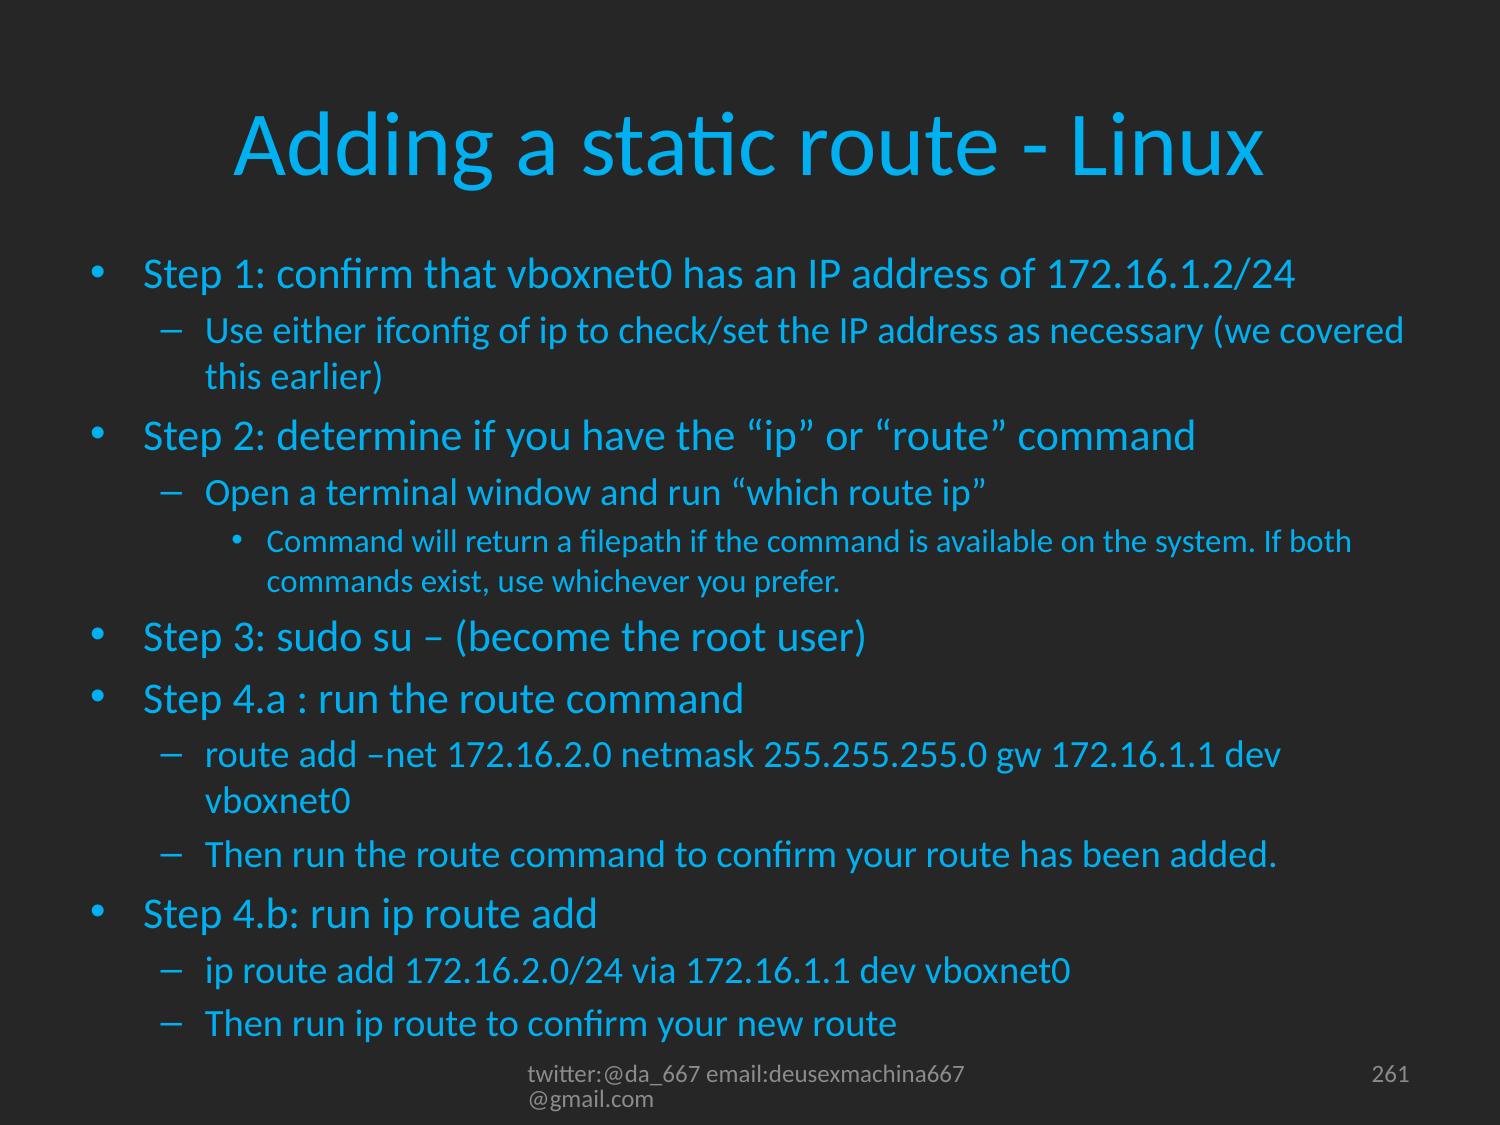

# Adding a static route - Linux
Step 1: confirm that vboxnet0 has an IP address of 172.16.1.2/24
Use either ifconfig of ip to check/set the IP address as necessary (we covered this earlier)
Step 2: determine if you have the “ip” or “route” command
Open a terminal window and run “which route ip”
Command will return a filepath if the command is available on the system. If both commands exist, use whichever you prefer.
Step 3: sudo su – (become the root user)
Step 4.a : run the route command
route add –net 172.16.2.0 netmask 255.255.255.0 gw 172.16.1.1 dev vboxnet0
Then run the route command to confirm your route has been added.
Step 4.b: run ip route add
ip route add 172.16.2.0/24 via 172.16.1.1 dev vboxnet0
Then run ip route to confirm your new route
twitter:@da_667 email:deusexmachina667@gmail.com
261